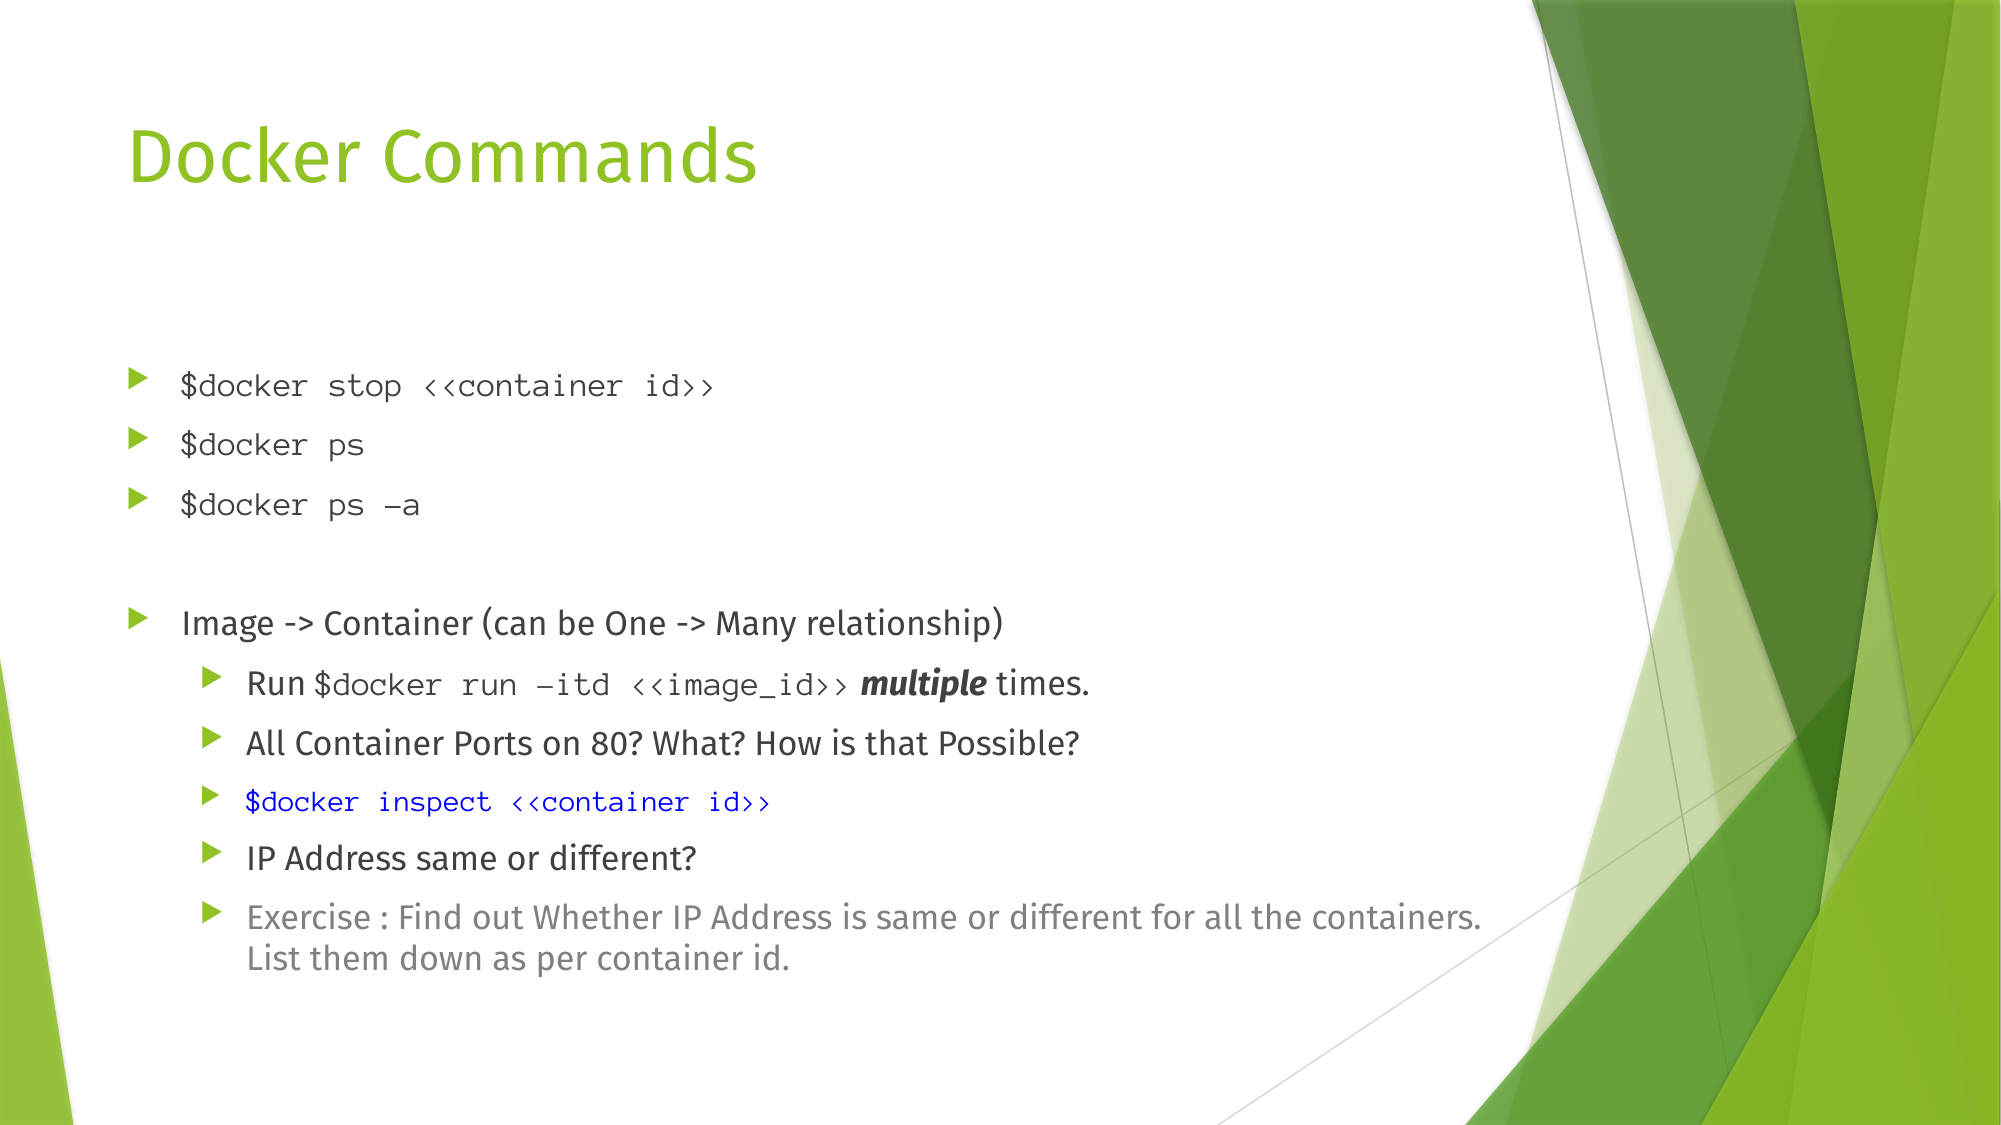

# Docker Commands
$docker stop <<container id>>
$docker ps
$docker ps -a

Image -> Container (can be One -> Many relationship)
Run $docker run –itd <<image_id>> multiple times.
All Container Ports on 80? What? How is that Possible?
$docker inspect <<container id>>
IP Address same or different?
Exercise : Find out Whether IP Address is same or different for all the containers. List them down as per container id.